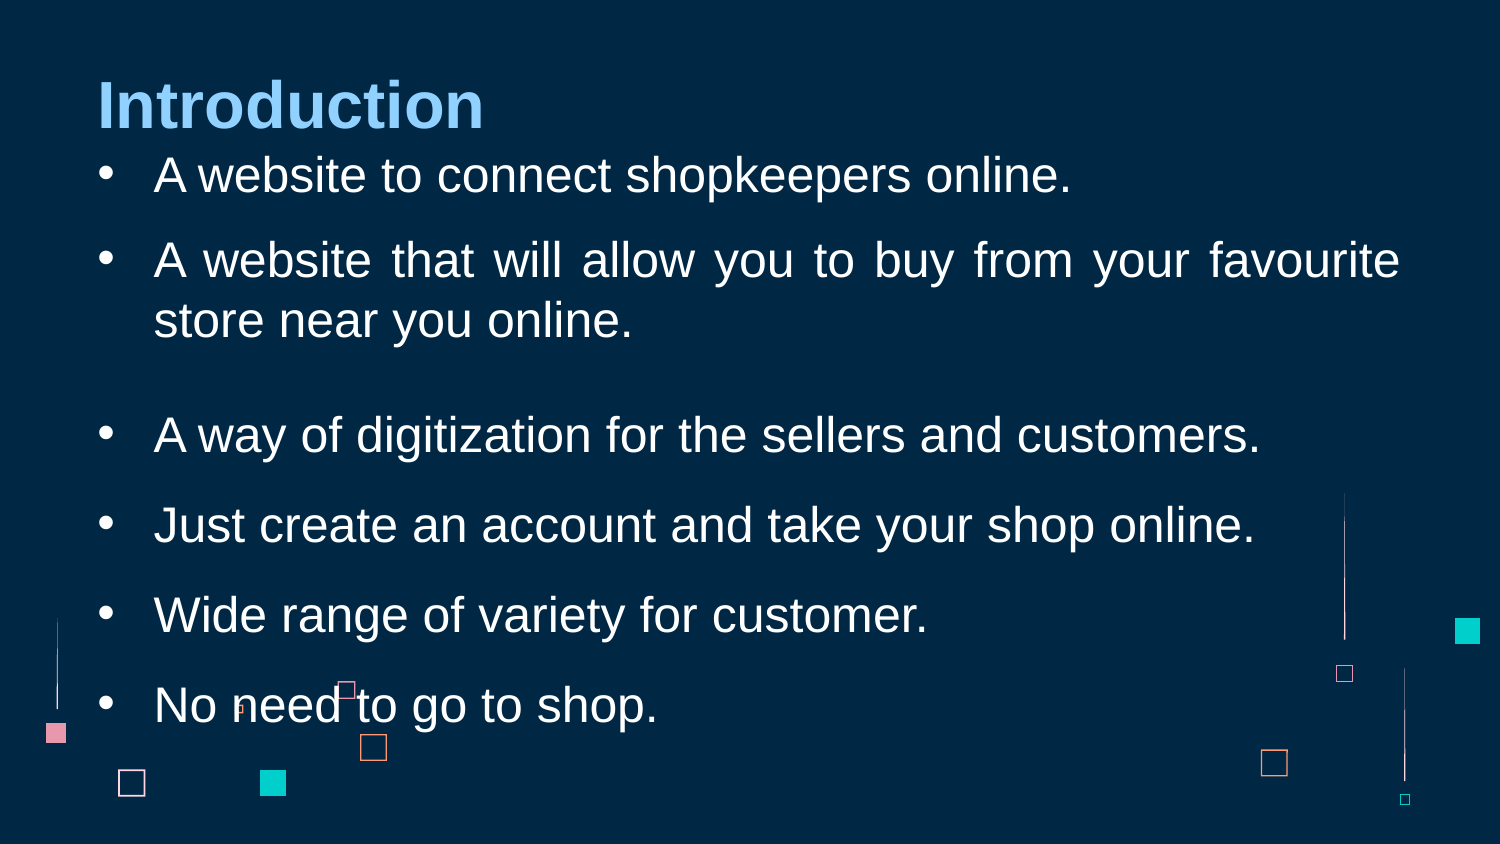

Introduction
A website to connect shopkeepers online.
A website that will allow you to buy from your favourite store near you online.
A way of digitization for the sellers and customers.
Just create an account and take your shop online.
Wide range of variety for customer.
No need to go to shop.